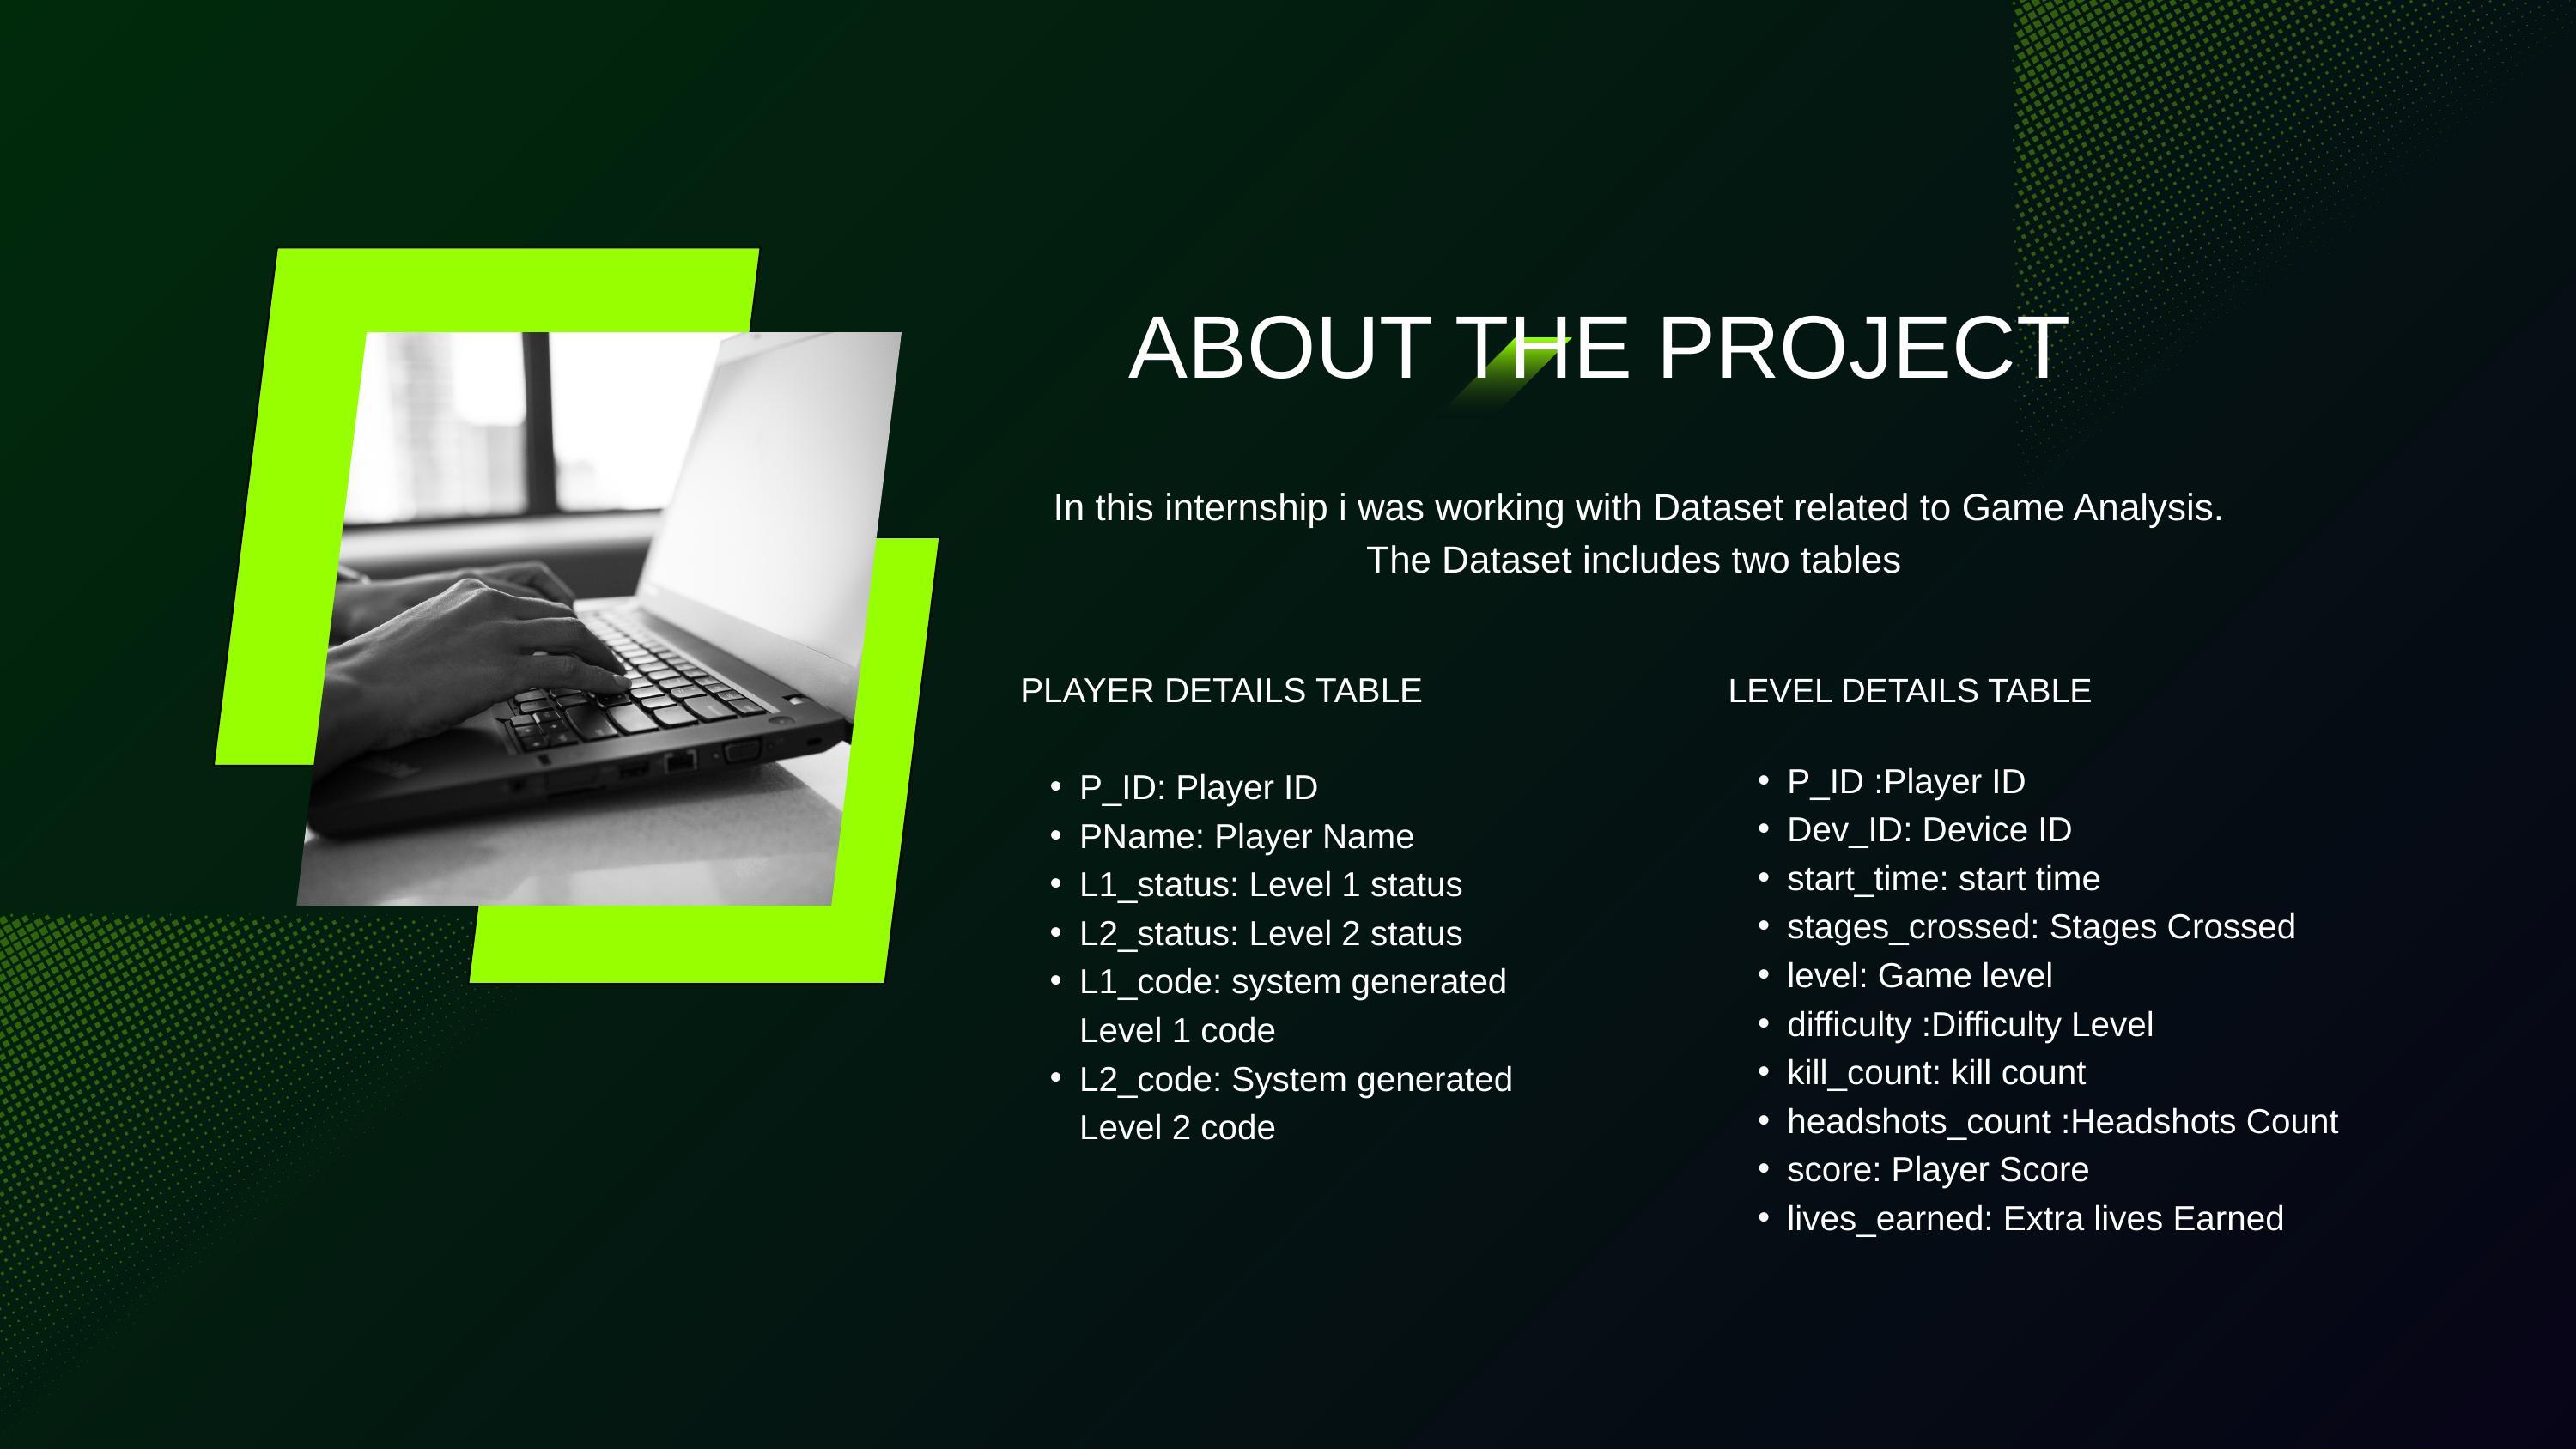

ABOUT THE PROJECT

 In this internship i was working with Dataset related to Game Analysis. The Dataset includes two tables

PLAYER DETAILS TABLE

P_ID: Player ID
PName: Player Name
L1_status: Level 1 status
L2_status: Level 2 status
L1_code: system generated Level 1 code
L2_code: System generated Level 2 code
LEVEL DETAILS TABLE

P_ID :Player ID
Dev_ID: Device ID
start_time: start time
stages_crossed: Stages Crossed
level: Game level
difficulty :Difficulty Level
kill_count: kill count
headshots_count :Headshots Count
score: Player Score
lives_earned: Extra lives Earned

04